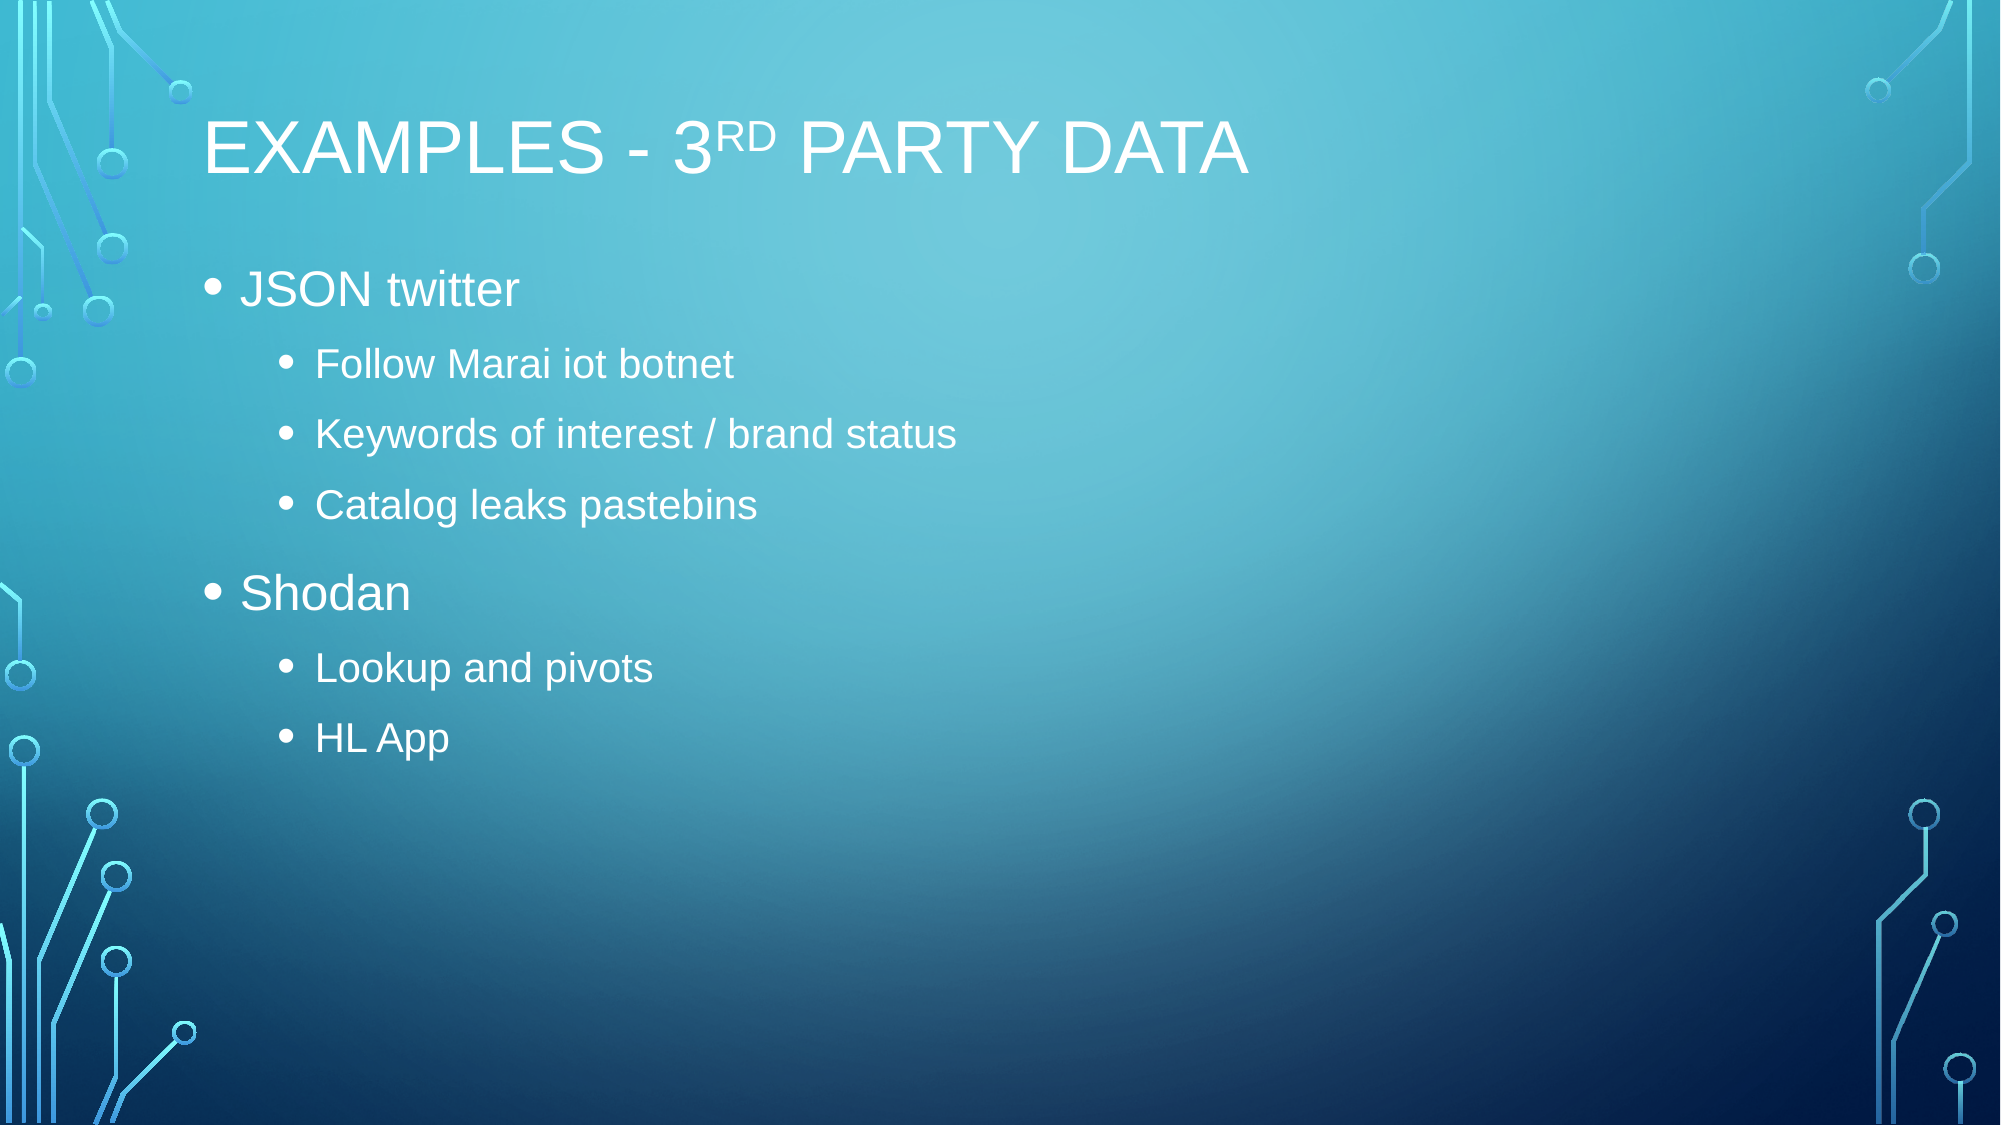

# Examples - 3rd Party Data
JSON twitter
Follow Marai iot botnet
Keywords of interest / brand status
Catalog leaks pastebins
Shodan
Lookup and pivots
HL App